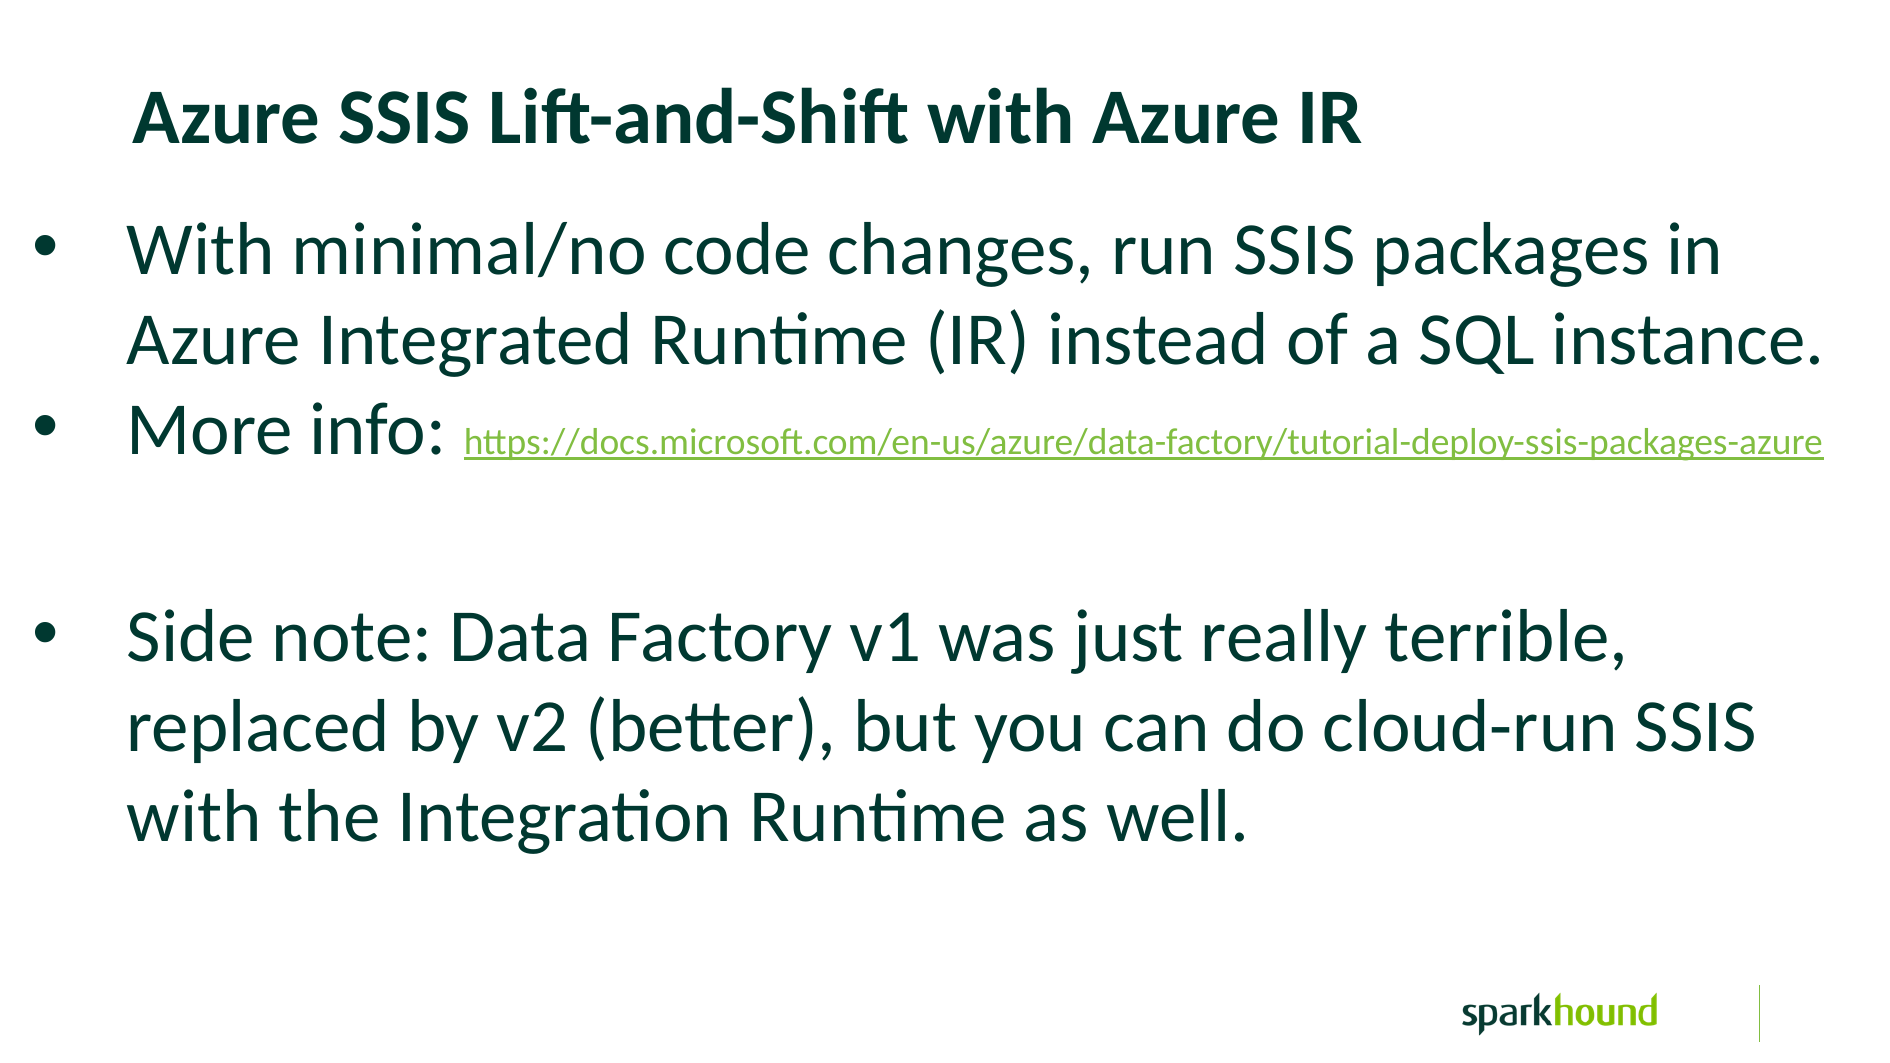

Azure SSIS Lift-and-Shift with Azure IR
With minimal/no code changes, run SSIS packages in Azure Integrated Runtime (IR) instead of a SQL instance.
More info: https://docs.microsoft.com/en-us/azure/data-factory/tutorial-deploy-ssis-packages-azure
Side note: Data Factory v1 was just really terrible, replaced by v2 (better), but you can do cloud-run SSIS with the Integration Runtime as well.